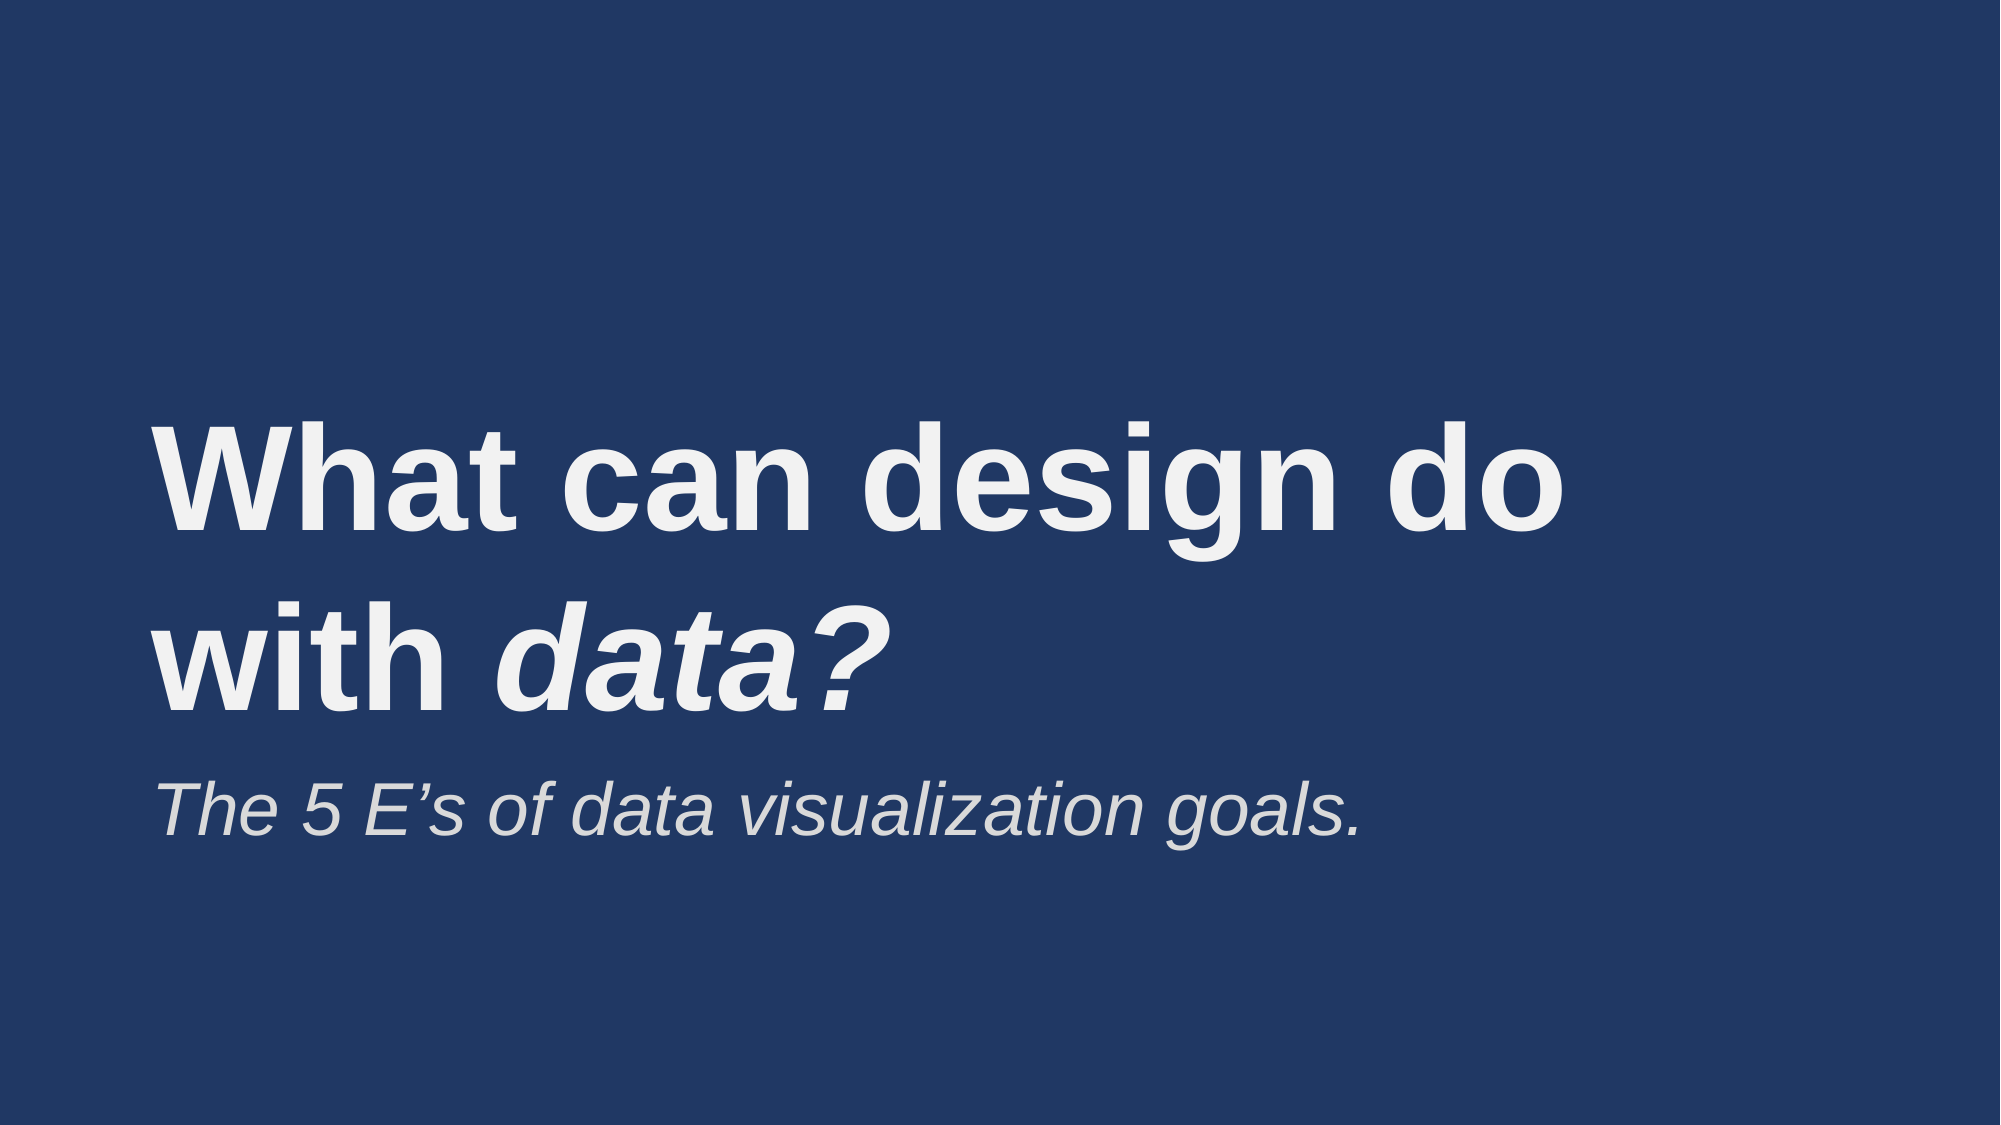

# What can design do with data?
The 5 E’s of data visualization goals.